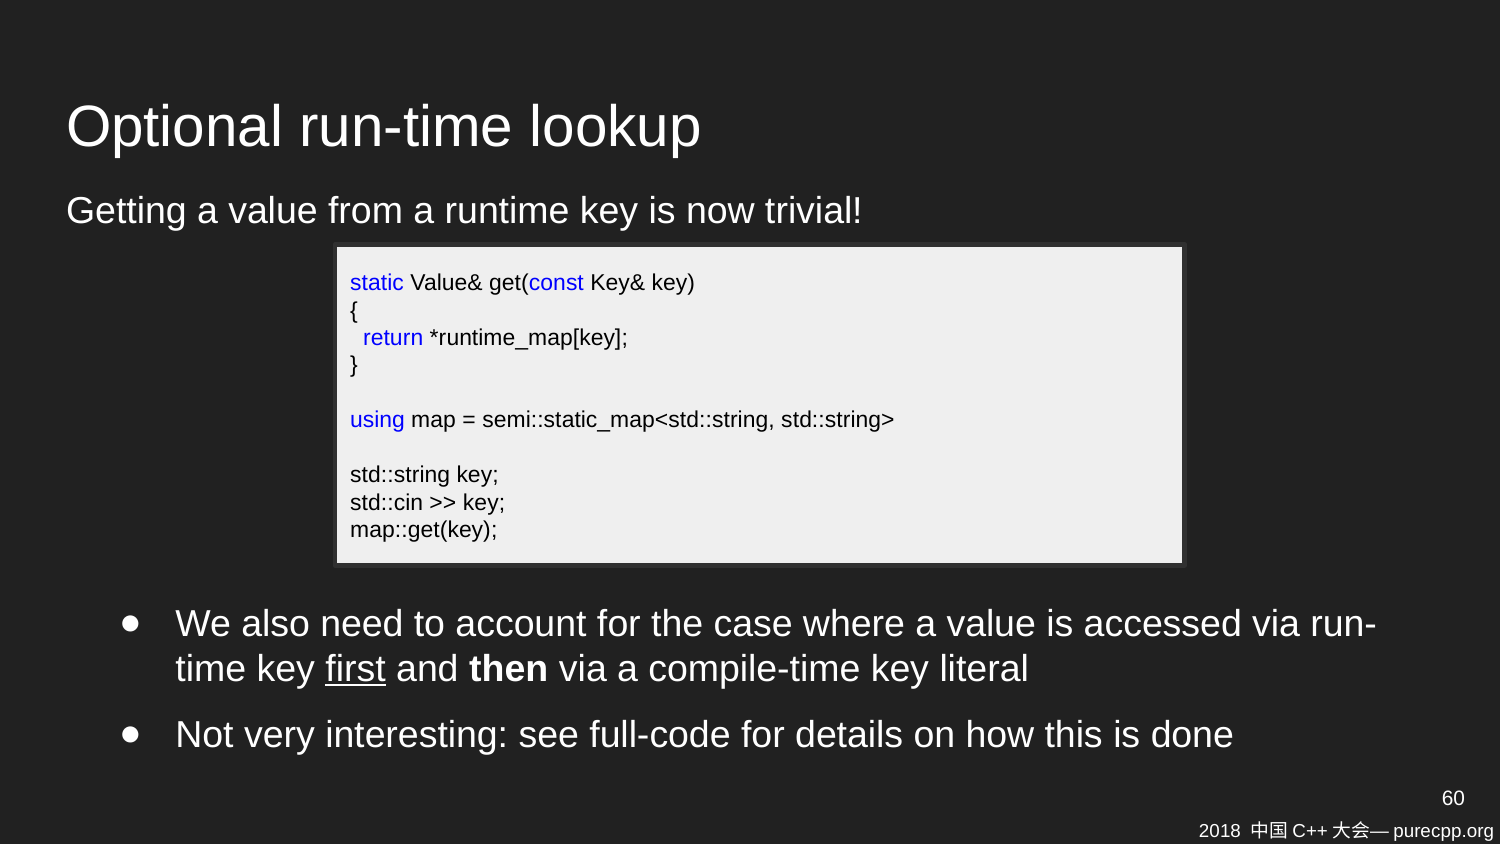

# Optional run-time lookup
Getting a value from a runtime key is now trivial!

static Value& get(const Key& key)
{
  return *runtime_map[key];
}

using map = semi::static_map<std::string, std::string>

std::string key;
std::cin >> key;
map::get(key);

We also need to account for the case where a value is accessed via run-time key first and then via a compile-time key literal
Not very interesting: see full-code for details on how this is done
60